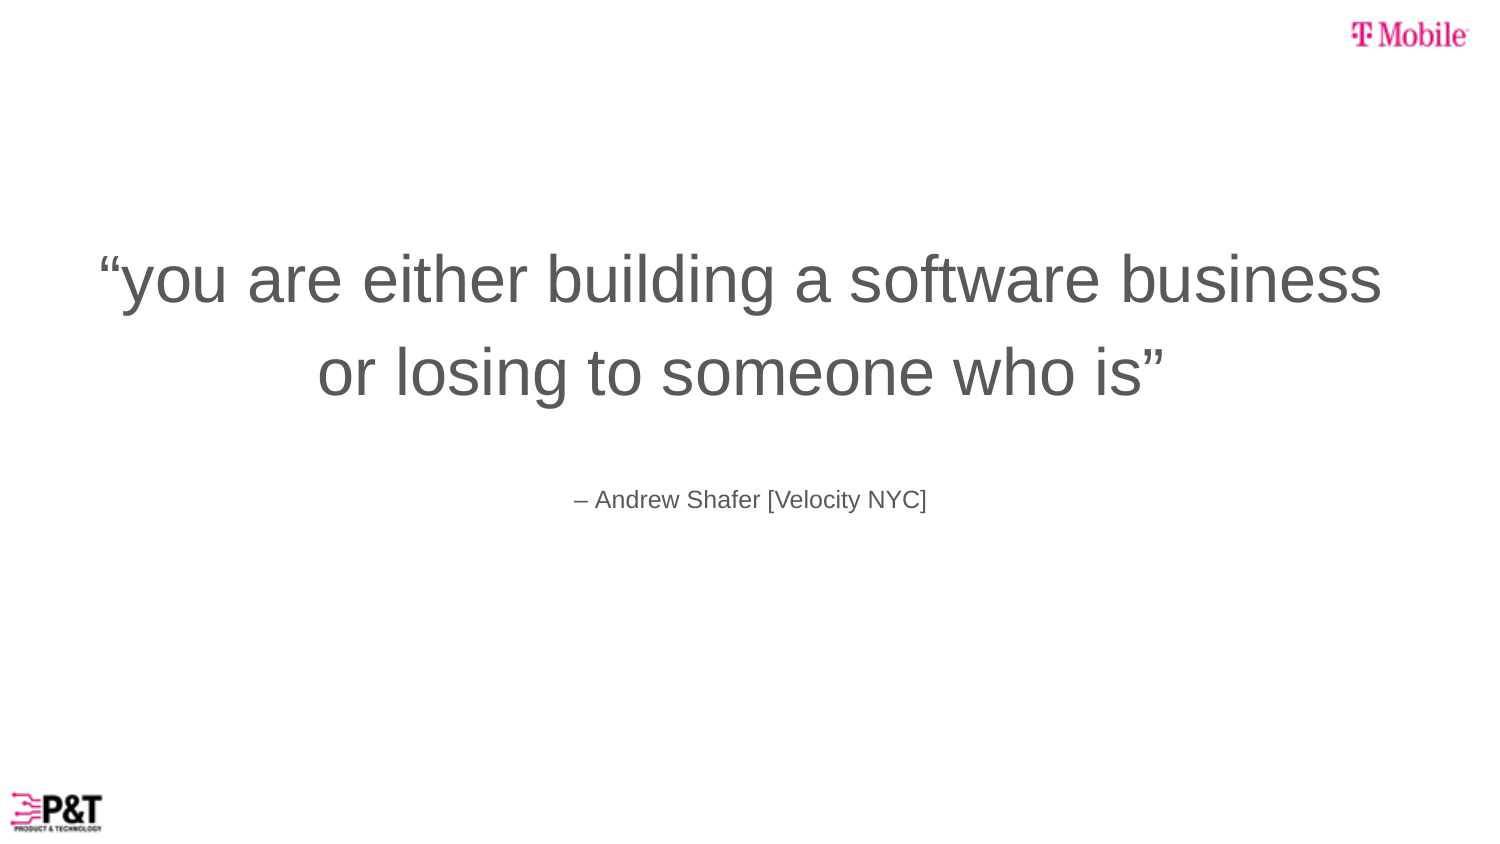

“you are either building a software business
or losing to someone who is”

– Andrew Shafer [Velocity NYC]